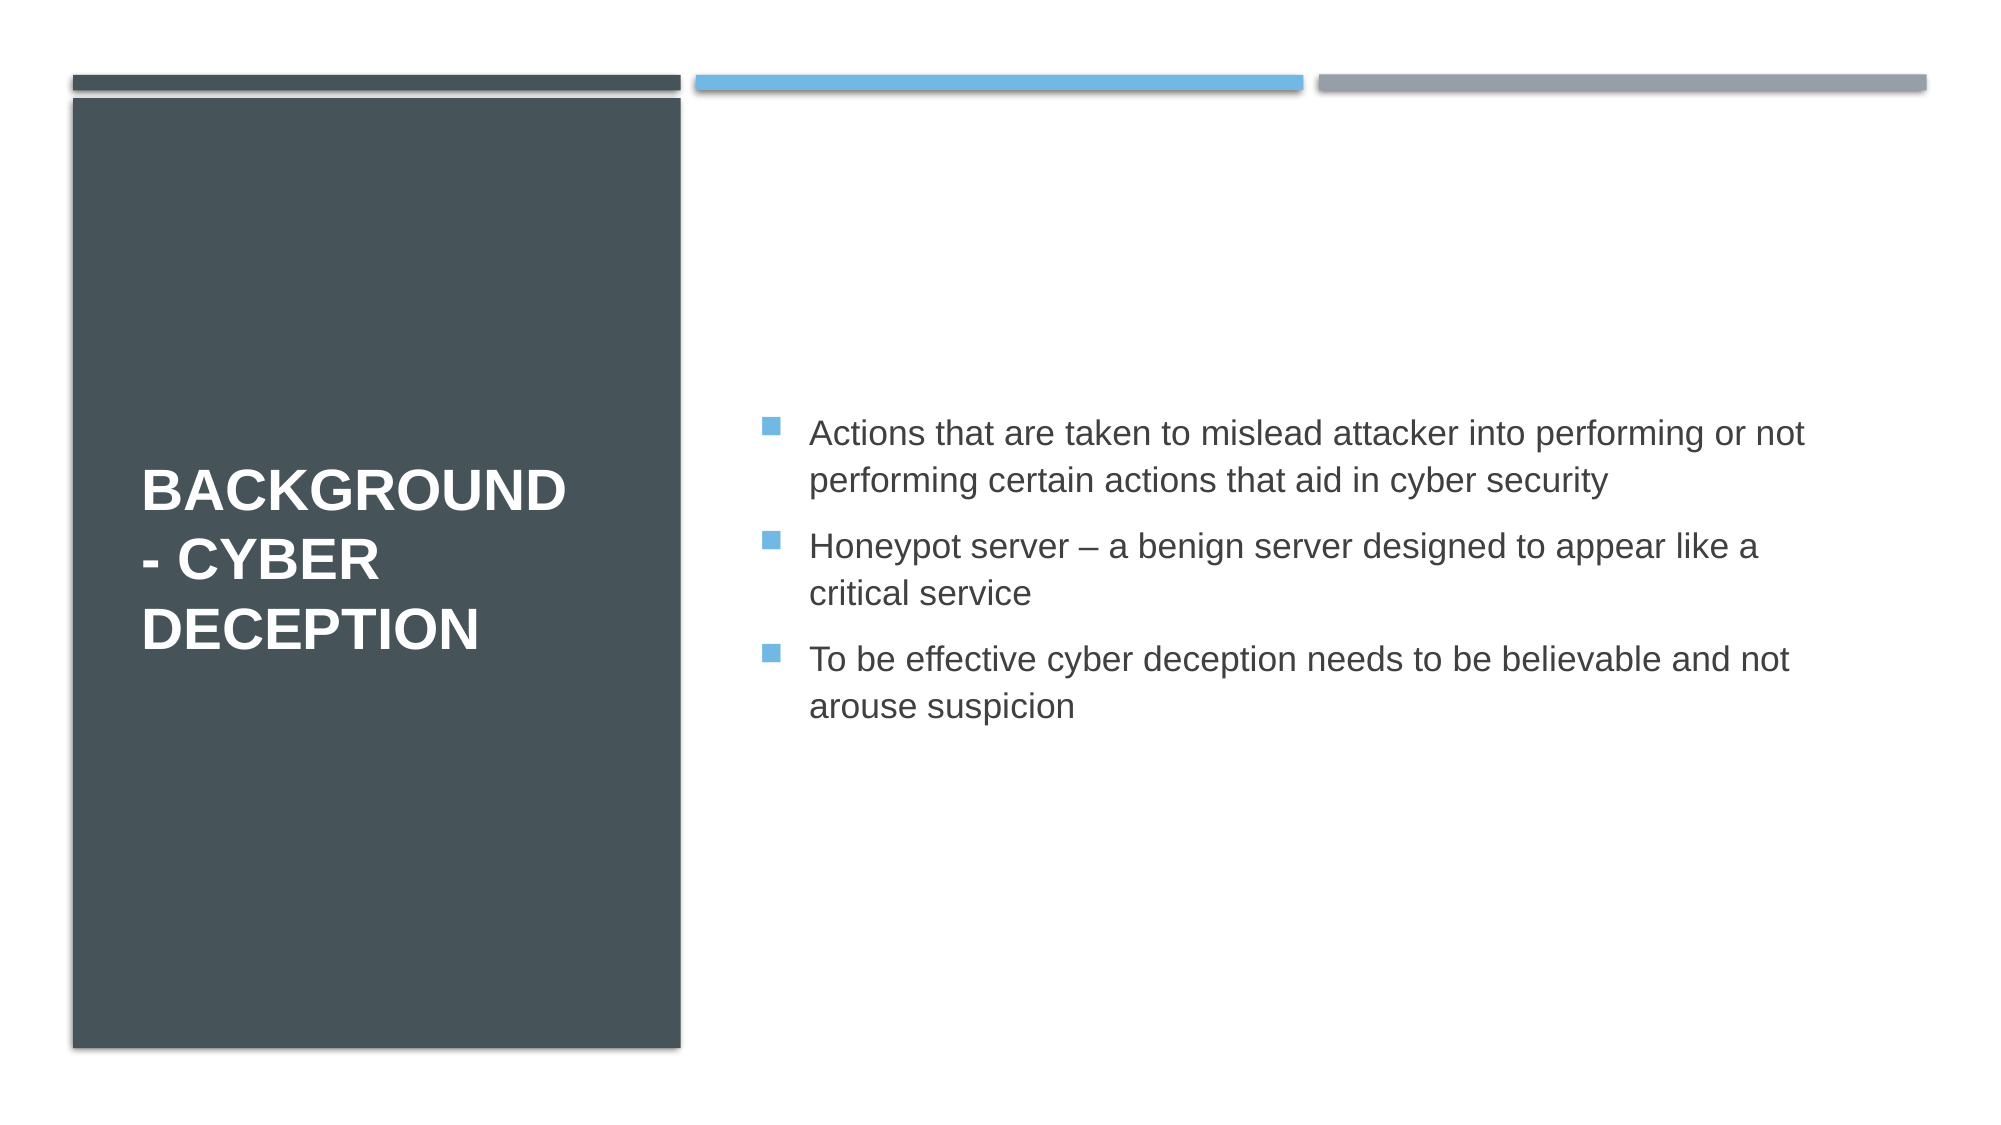

# Background  - Cyber Deception
Actions that are taken to mislead attacker into performing or not performing certain actions that aid in cyber security
Honeypot server – a benign server designed to appear like a critical service
To be effective cyber deception needs to be believable and not arouse suspicion
6